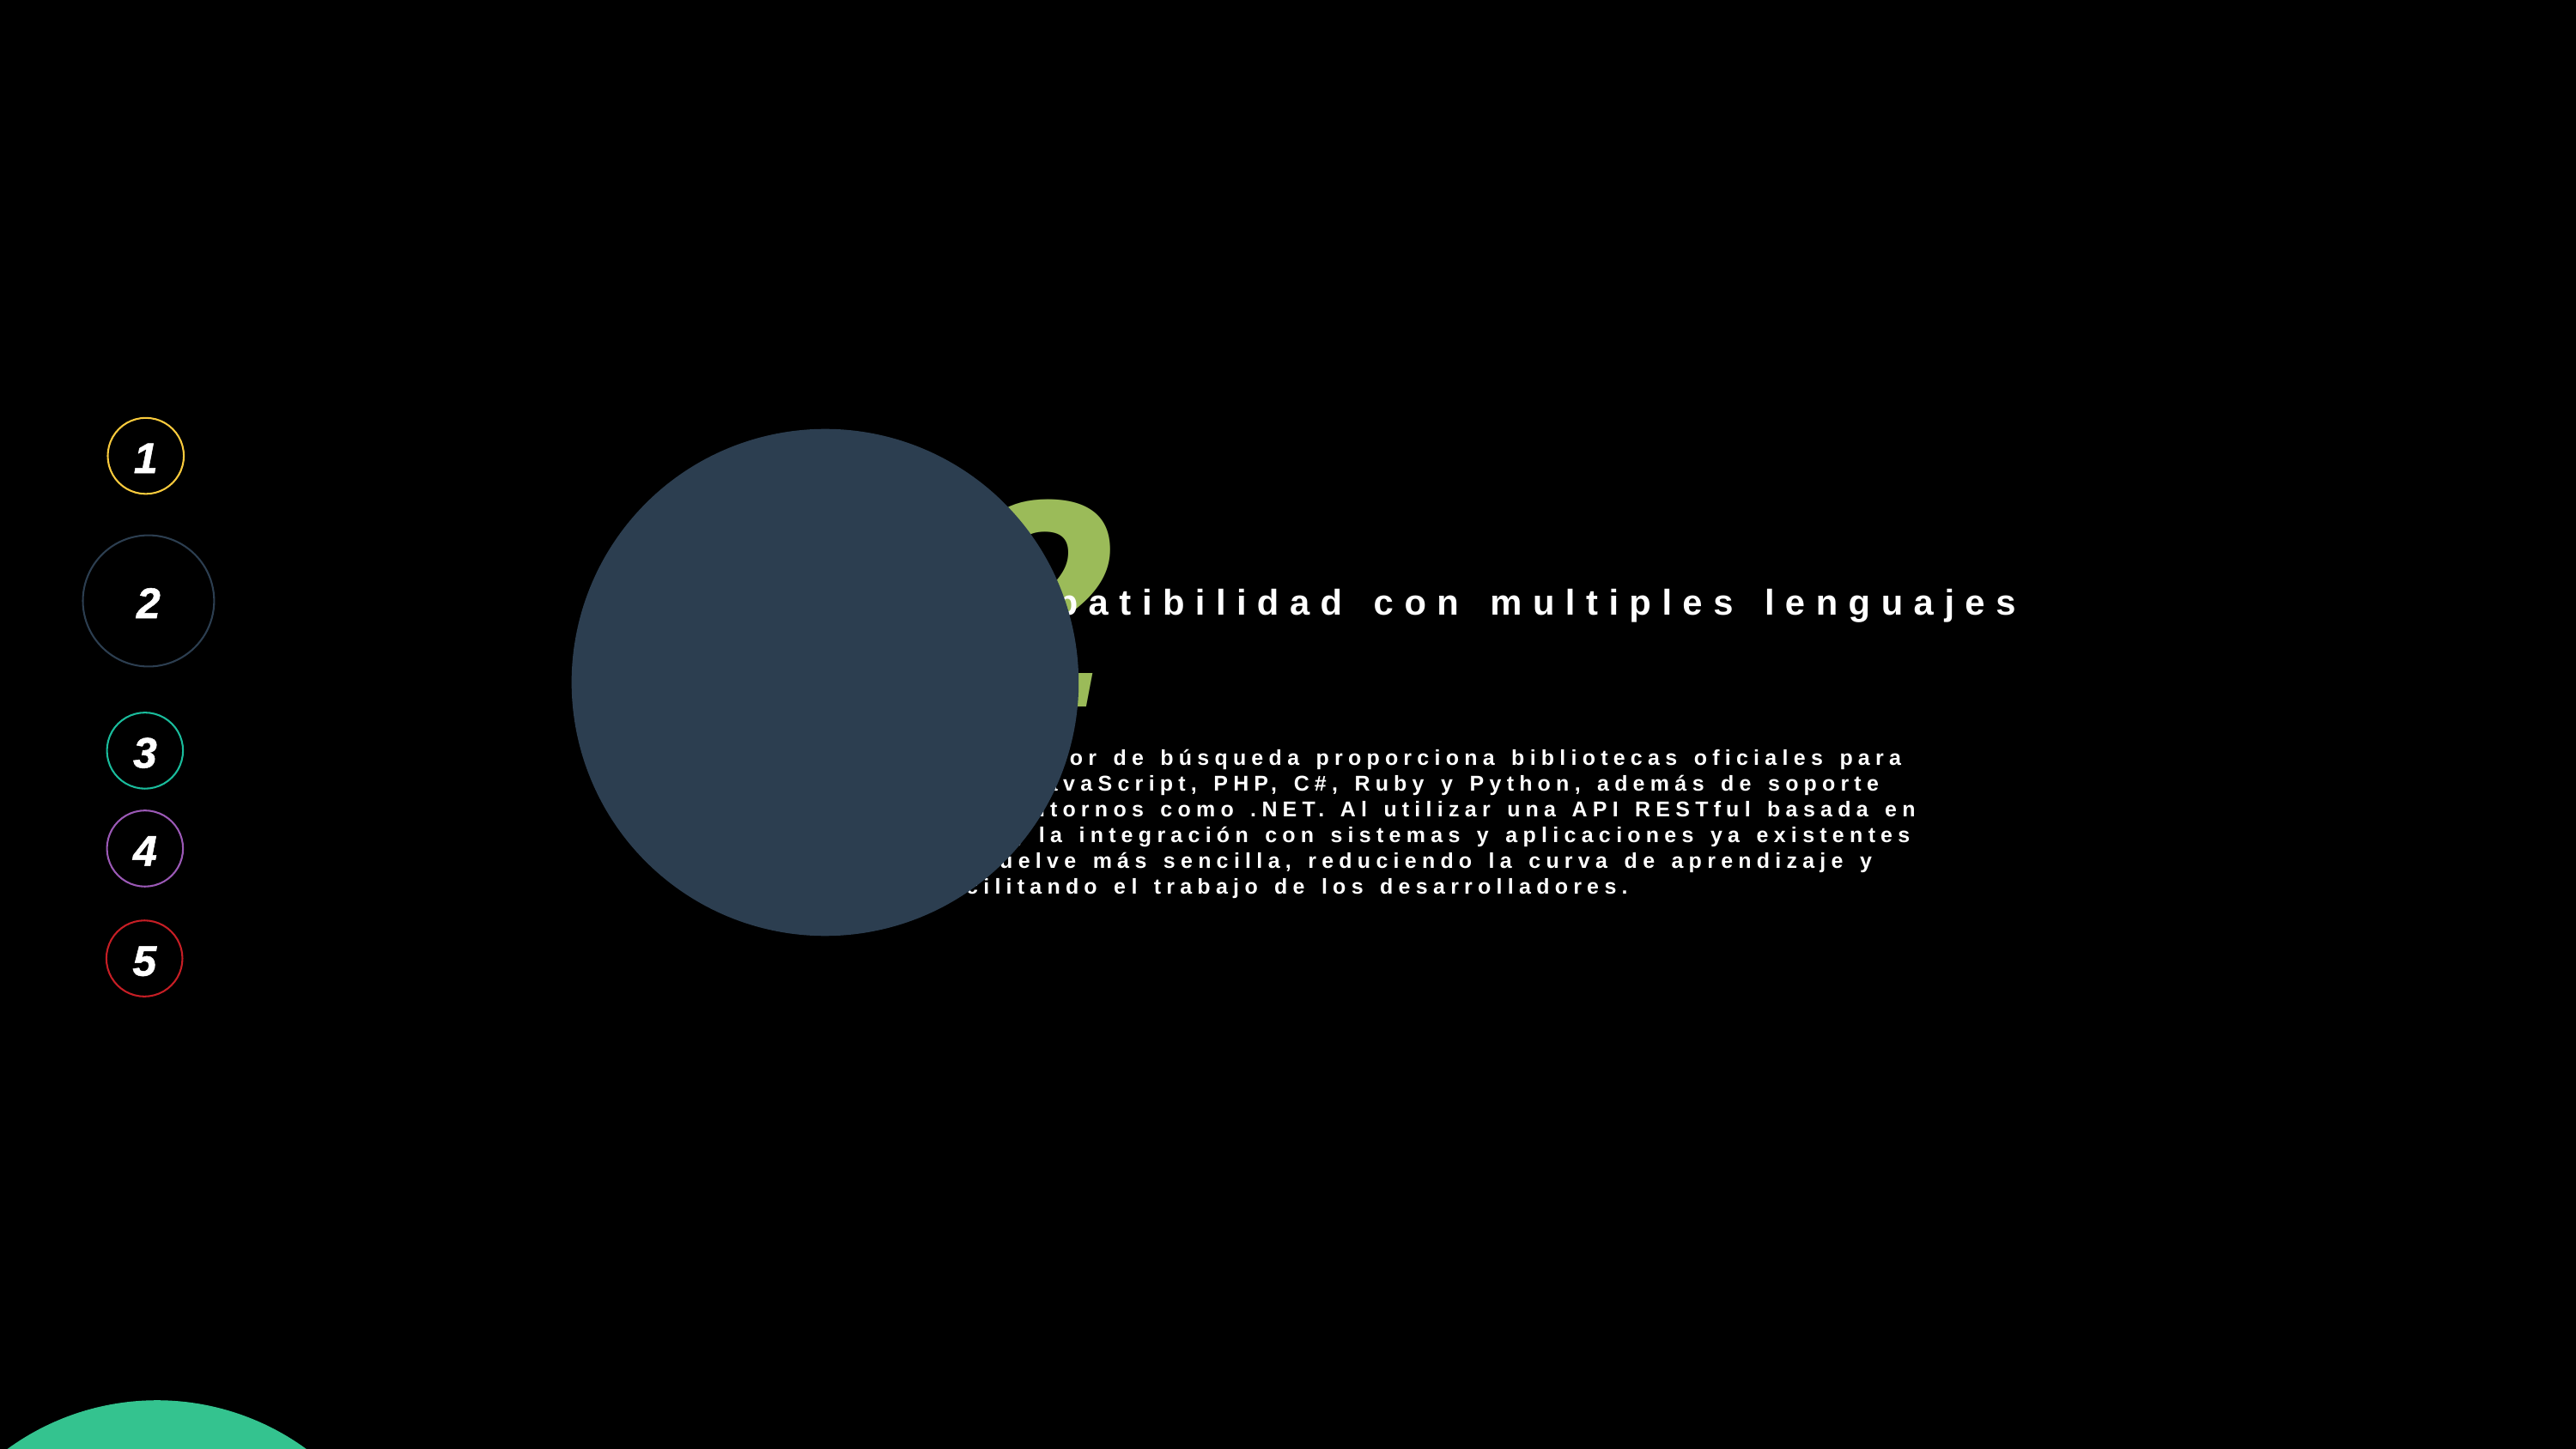

5
STEP
Lorem ipsum is placeholder text commonly used in the graphic, print, and publishing industries for previewing layouts and visual mockups.
3
STEP
Lorem ipsum is placeholder text commonly used in the graphic, print, and publishing industries for previewing layouts and visual mockups.
4
STEP
Lorem ipsum is placeholder text commonly used in the graphic, print, and publishing industries for previewing layouts and visual mockups.
1
STEP
Lorem ipsum is placeholder text commonly used in the graphic, print, and publishing industries for previewing layouts and visual mockups.
1

2
Compatibilidad con multiples lenguajes
Este motor de búsqueda proporciona bibliotecas oficiales para Java, JavaScript, PHP, C#, Ruby y Python, además de soporte para entornos como .NET. Al utilizar una API RESTful basada en JSON, la integración con sistemas y aplicaciones ya existentes se vuelve más sencilla, reduciendo la curva de aprendizaje y facilitando el trabajo de los desarrolladores.
2
3
4
5